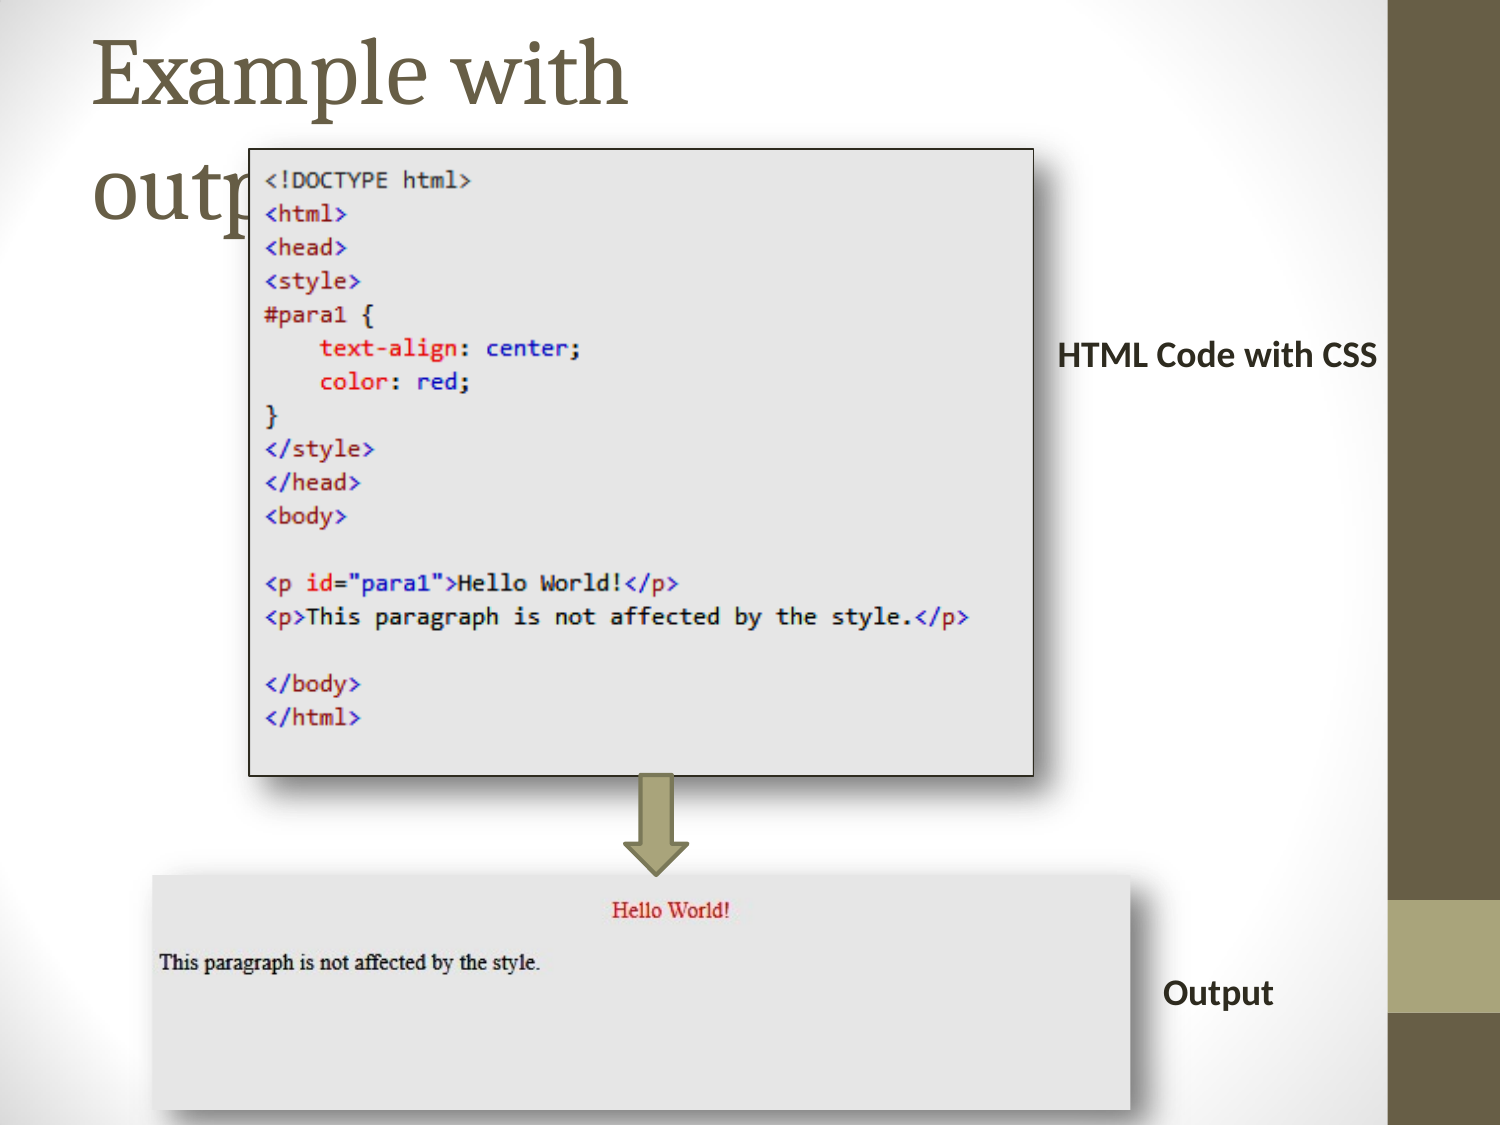

# Example with output

HTML Code with CSS
Output